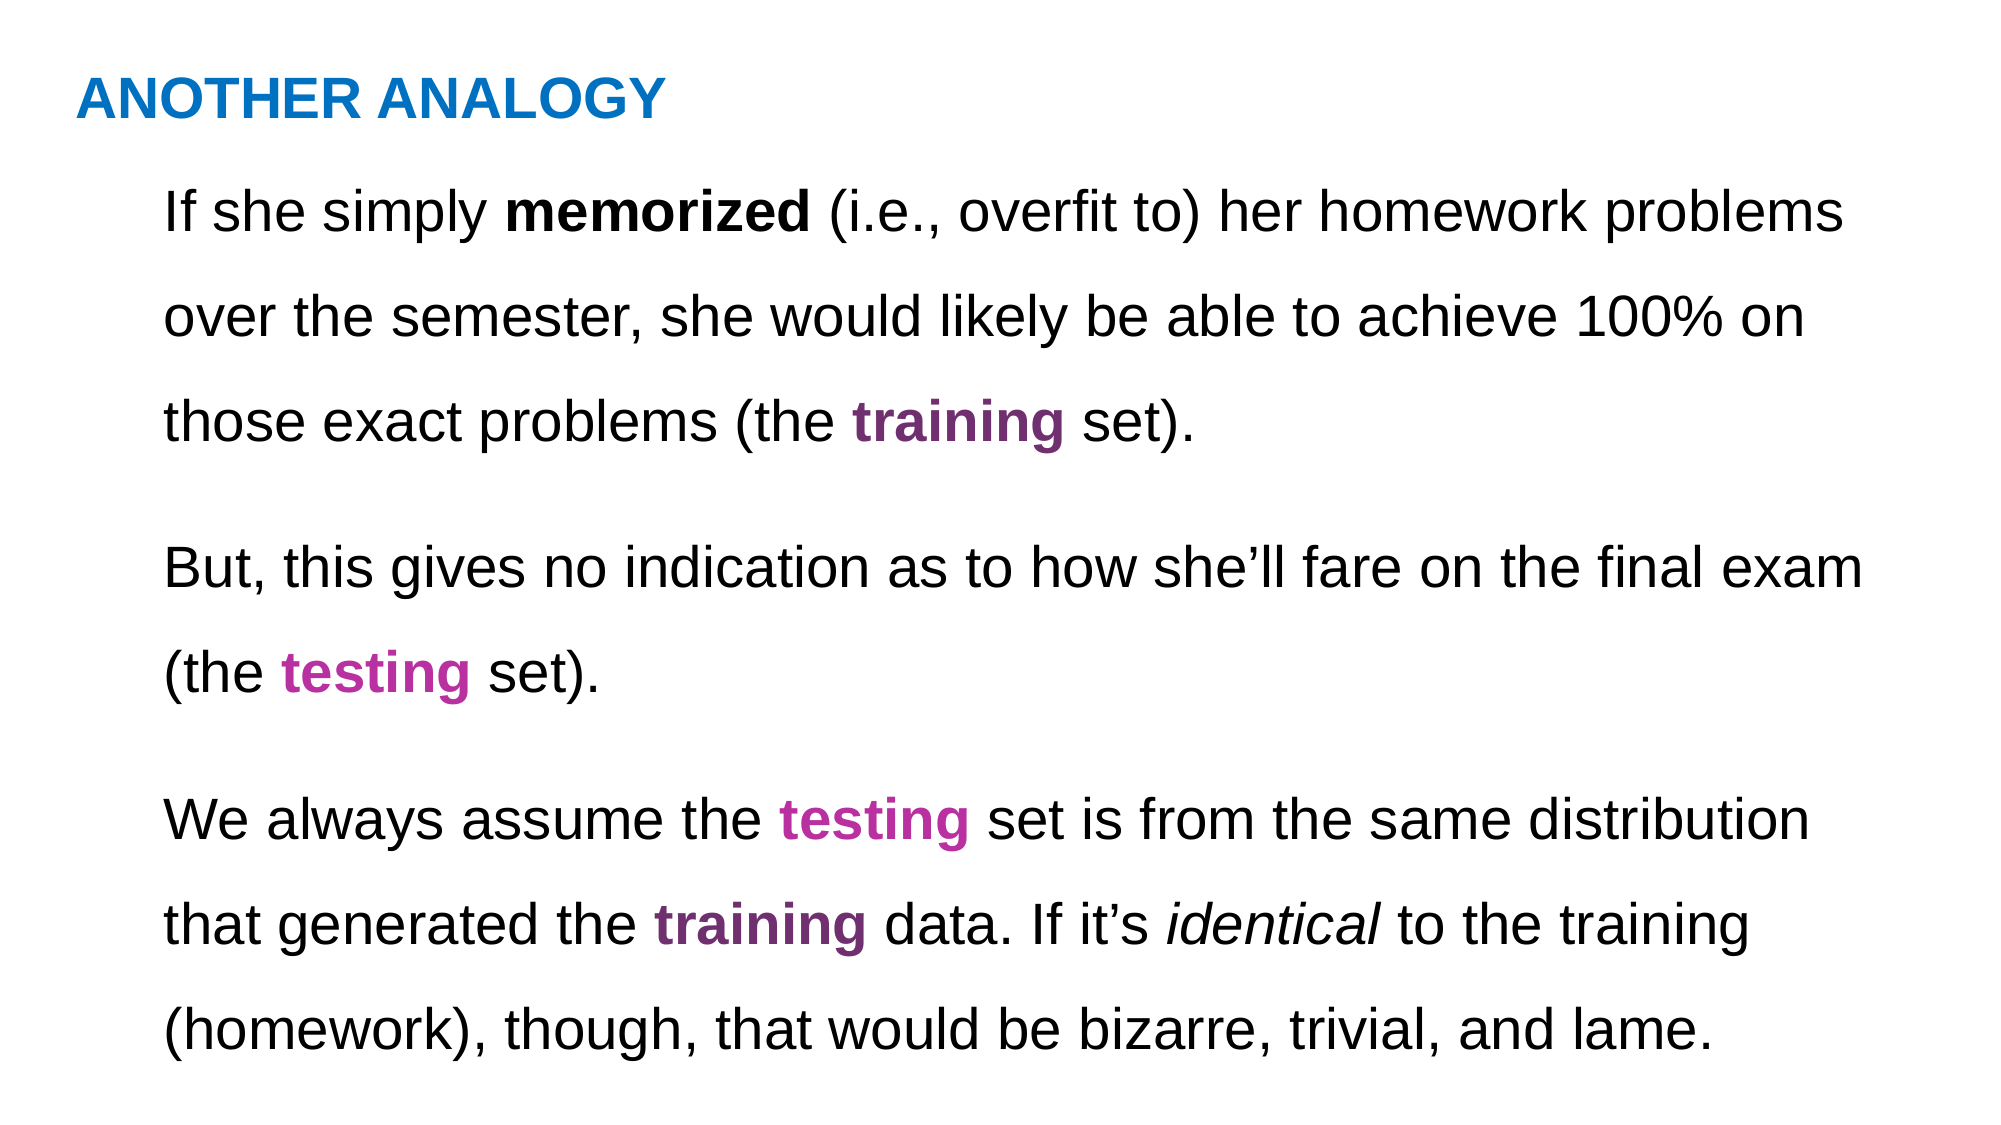

ANOTHER ANALOGY
If she simply memorized (i.e., overfit to) her homework problems over the semester, she would likely be able to achieve 100% on those exact problems (the training set).
But, this gives no indication as to how she’ll fare on the final exam (the testing set).
We always assume the testing set is from the same distribution that generated the training data. If it’s identical to the training (homework), though, that would be bizarre, trivial, and lame.